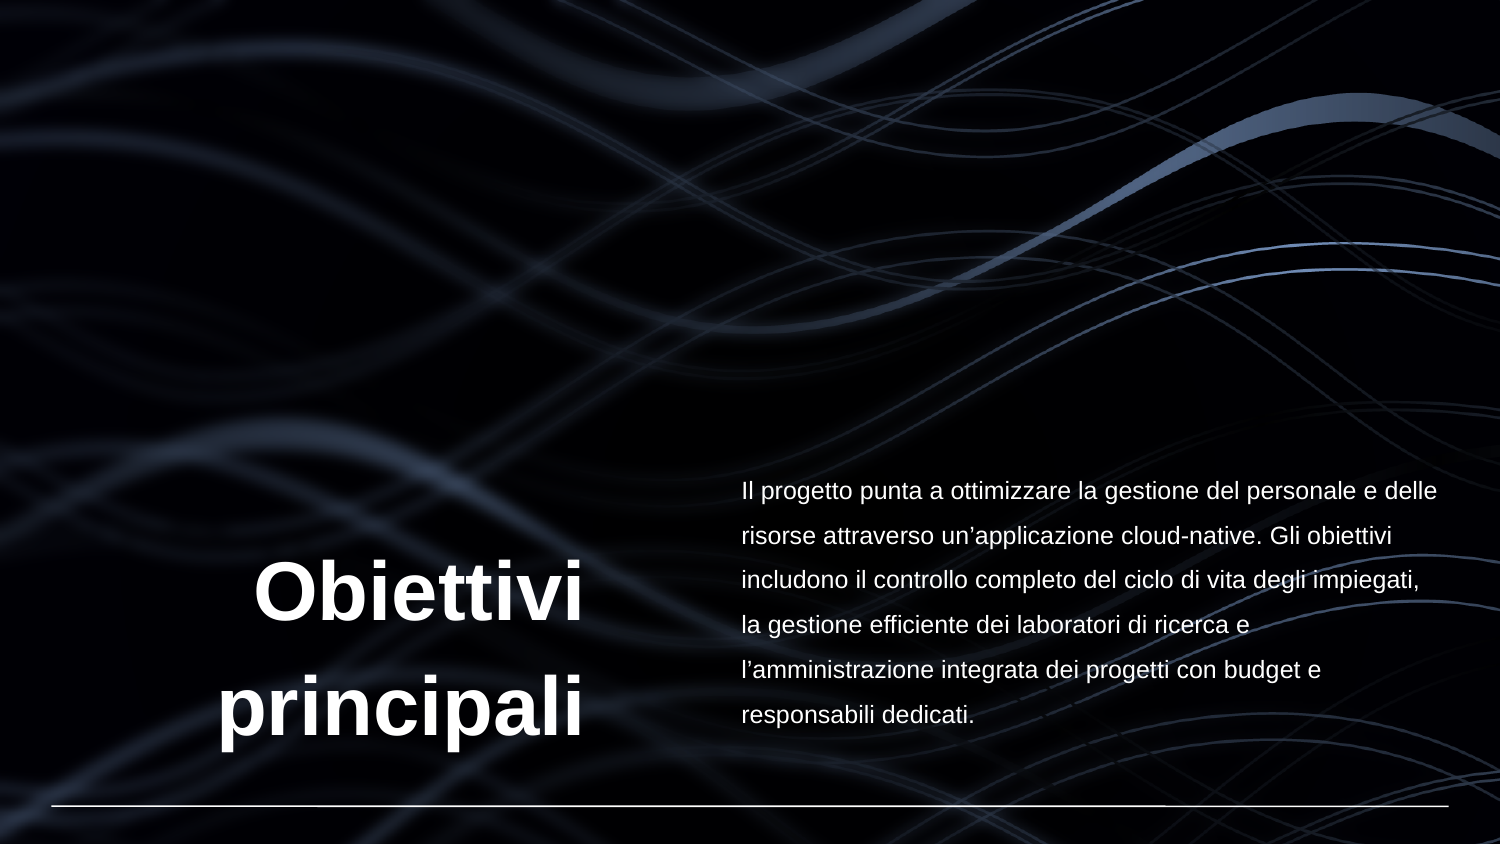

# Obiettivi principali
Il progetto punta a ottimizzare la gestione del personale e delle risorse attraverso un’applicazione cloud-native. Gli obiettivi includono il controllo completo del ciclo di vita degli impiegati, la gestione efficiente dei laboratori di ricerca e l’amministrazione integrata dei progetti con budget e responsabili dedicati.